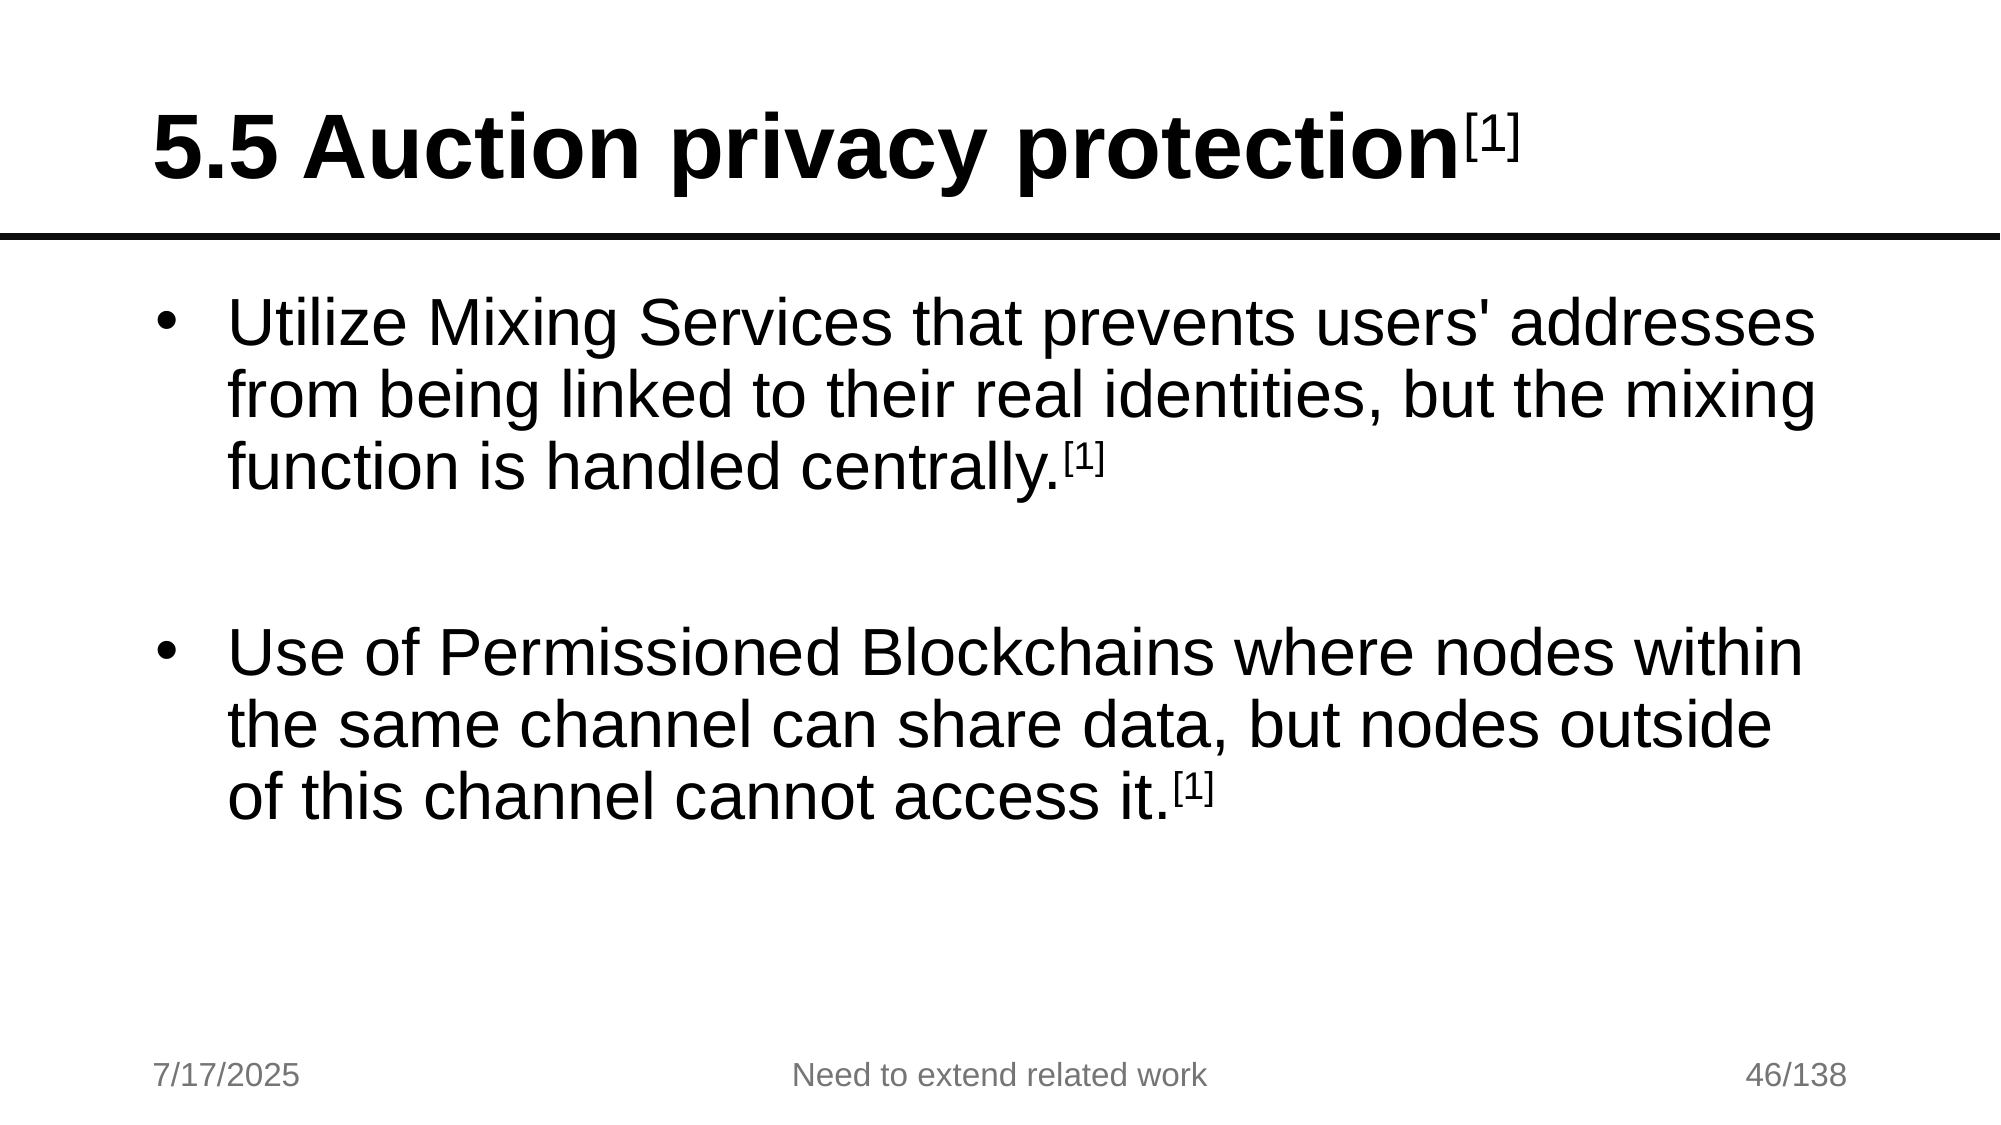

# 5.5 Auction privacy protection[1]
Utilize Mixing Services that prevents users' addresses from being linked to their real identities, but the mixing function is handled centrally.[1]

Use of Permissioned Blockchains where nodes within the same channel can share data, but nodes outside of this channel cannot access it.[1]
7/17/2025
Need to extend related work
46/138